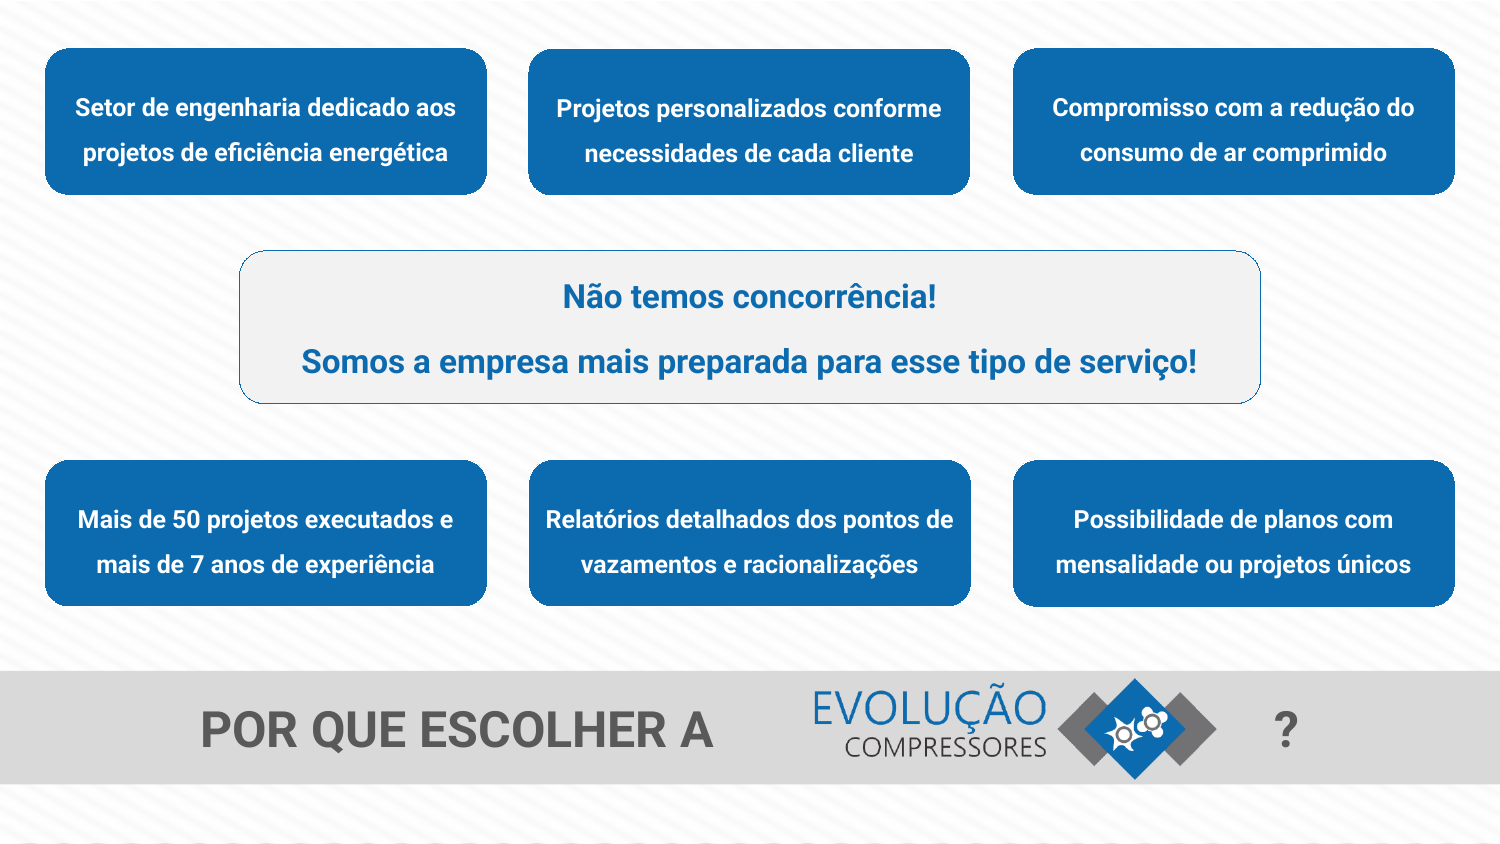

Setor de engenharia dedicado aos projetos de eficiência energética
Compromisso com a redução do consumo de ar comprimido
Projetos personalizados conforme necessidades de cada cliente
Não temos concorrência!
Somos a empresa mais preparada para esse tipo de serviço!
Mais de 50 projetos executados e mais de 7 anos de experiência
Relatórios detalhados dos pontos de vazamentos e racionalizações
Possibilidade de planos com mensalidade ou projetos únicos

POR QUE ESCOLHER A				  ?